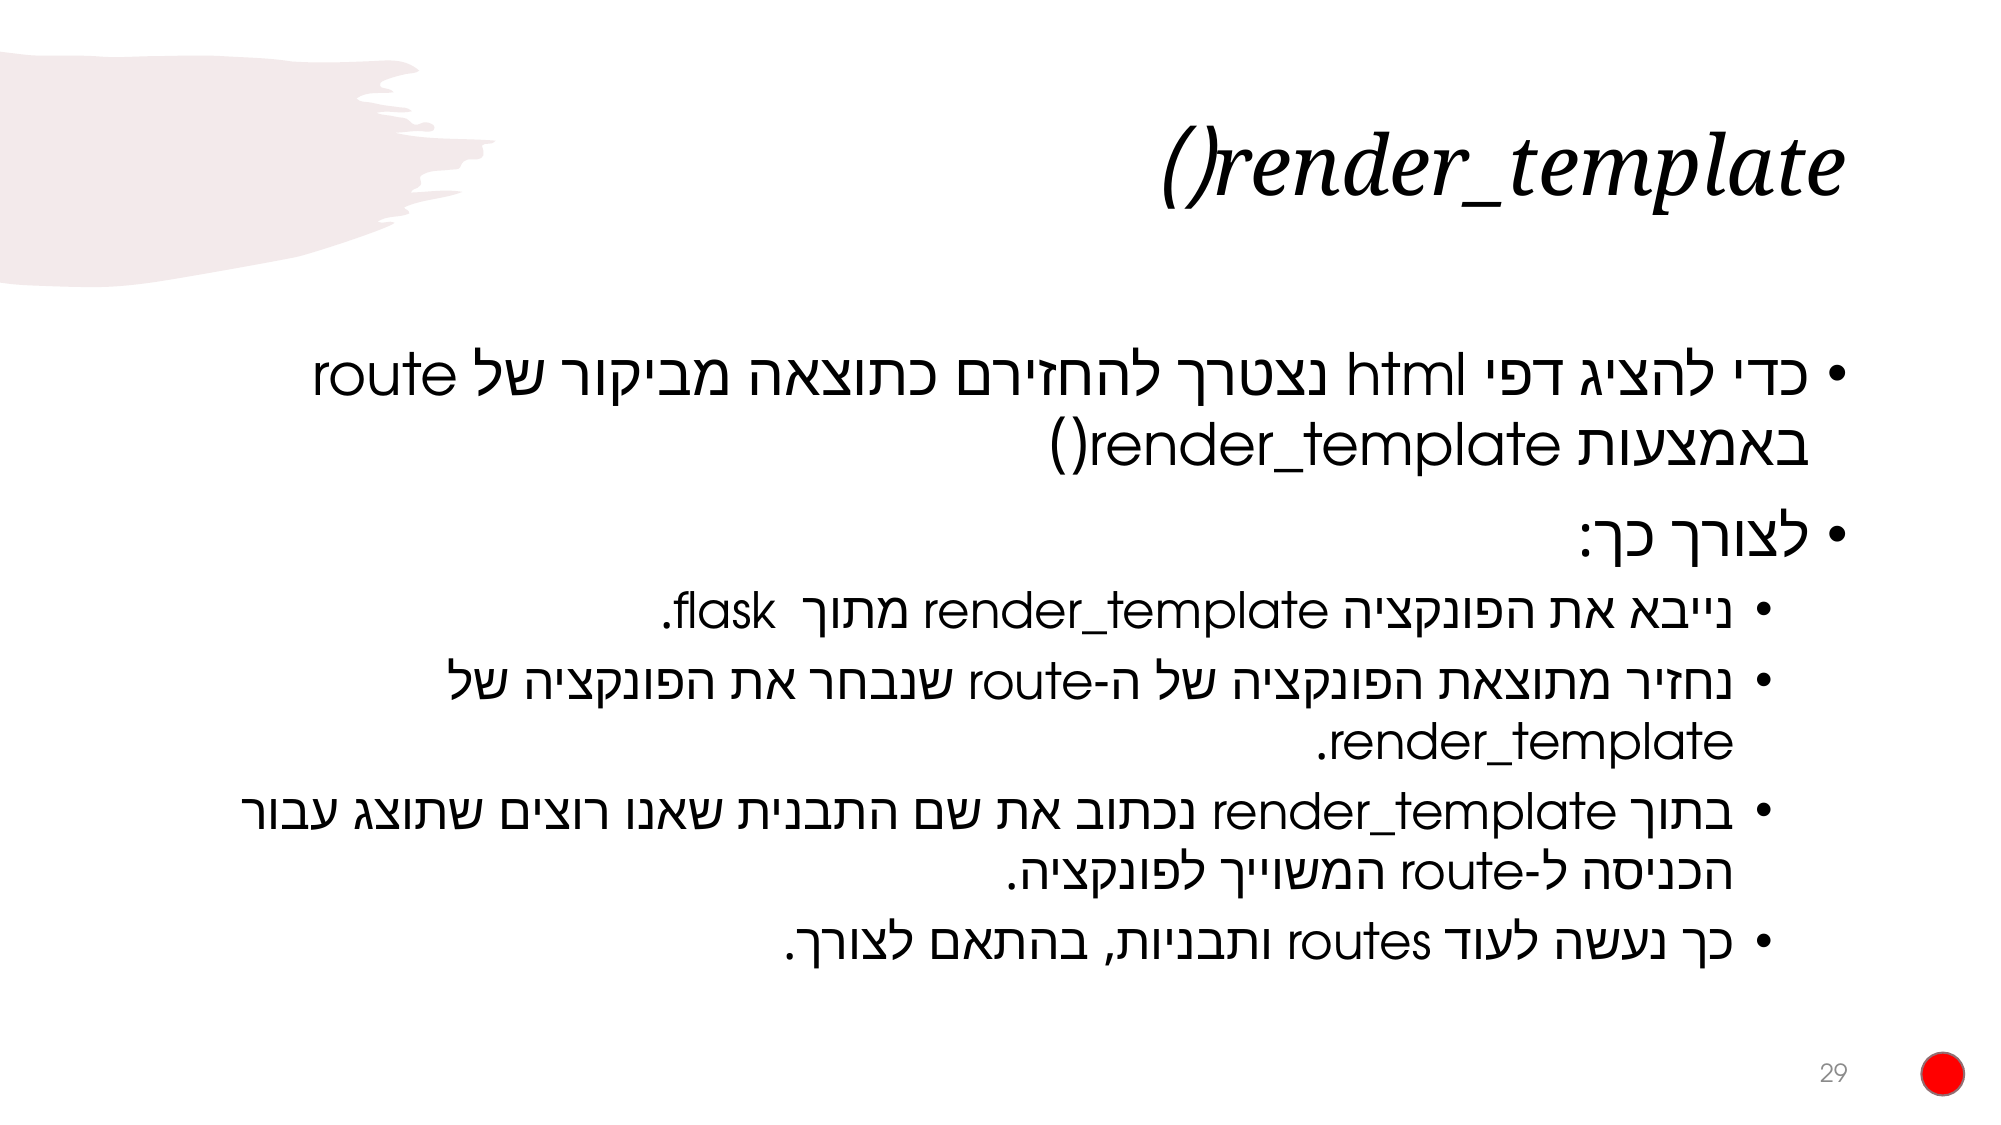

# render_template()
כדי להציג דפי html נצטרך להחזירם כתוצאה מביקור של route באמצעות render_template()
לצורך כך:
נייבא את הפונקציה render_template מתוך  flask.
נחזיר מתוצאת הפונקציה של ה-route שנבחר את הפונקציה של render_template.
בתוך render_template נכתוב את שם התבנית שאנו רוצים שתוצג עבור הכניסה ל-route המשוייך לפונקציה.
כך נעשה לעוד routes ותבניות, בהתאם לצורך.

29